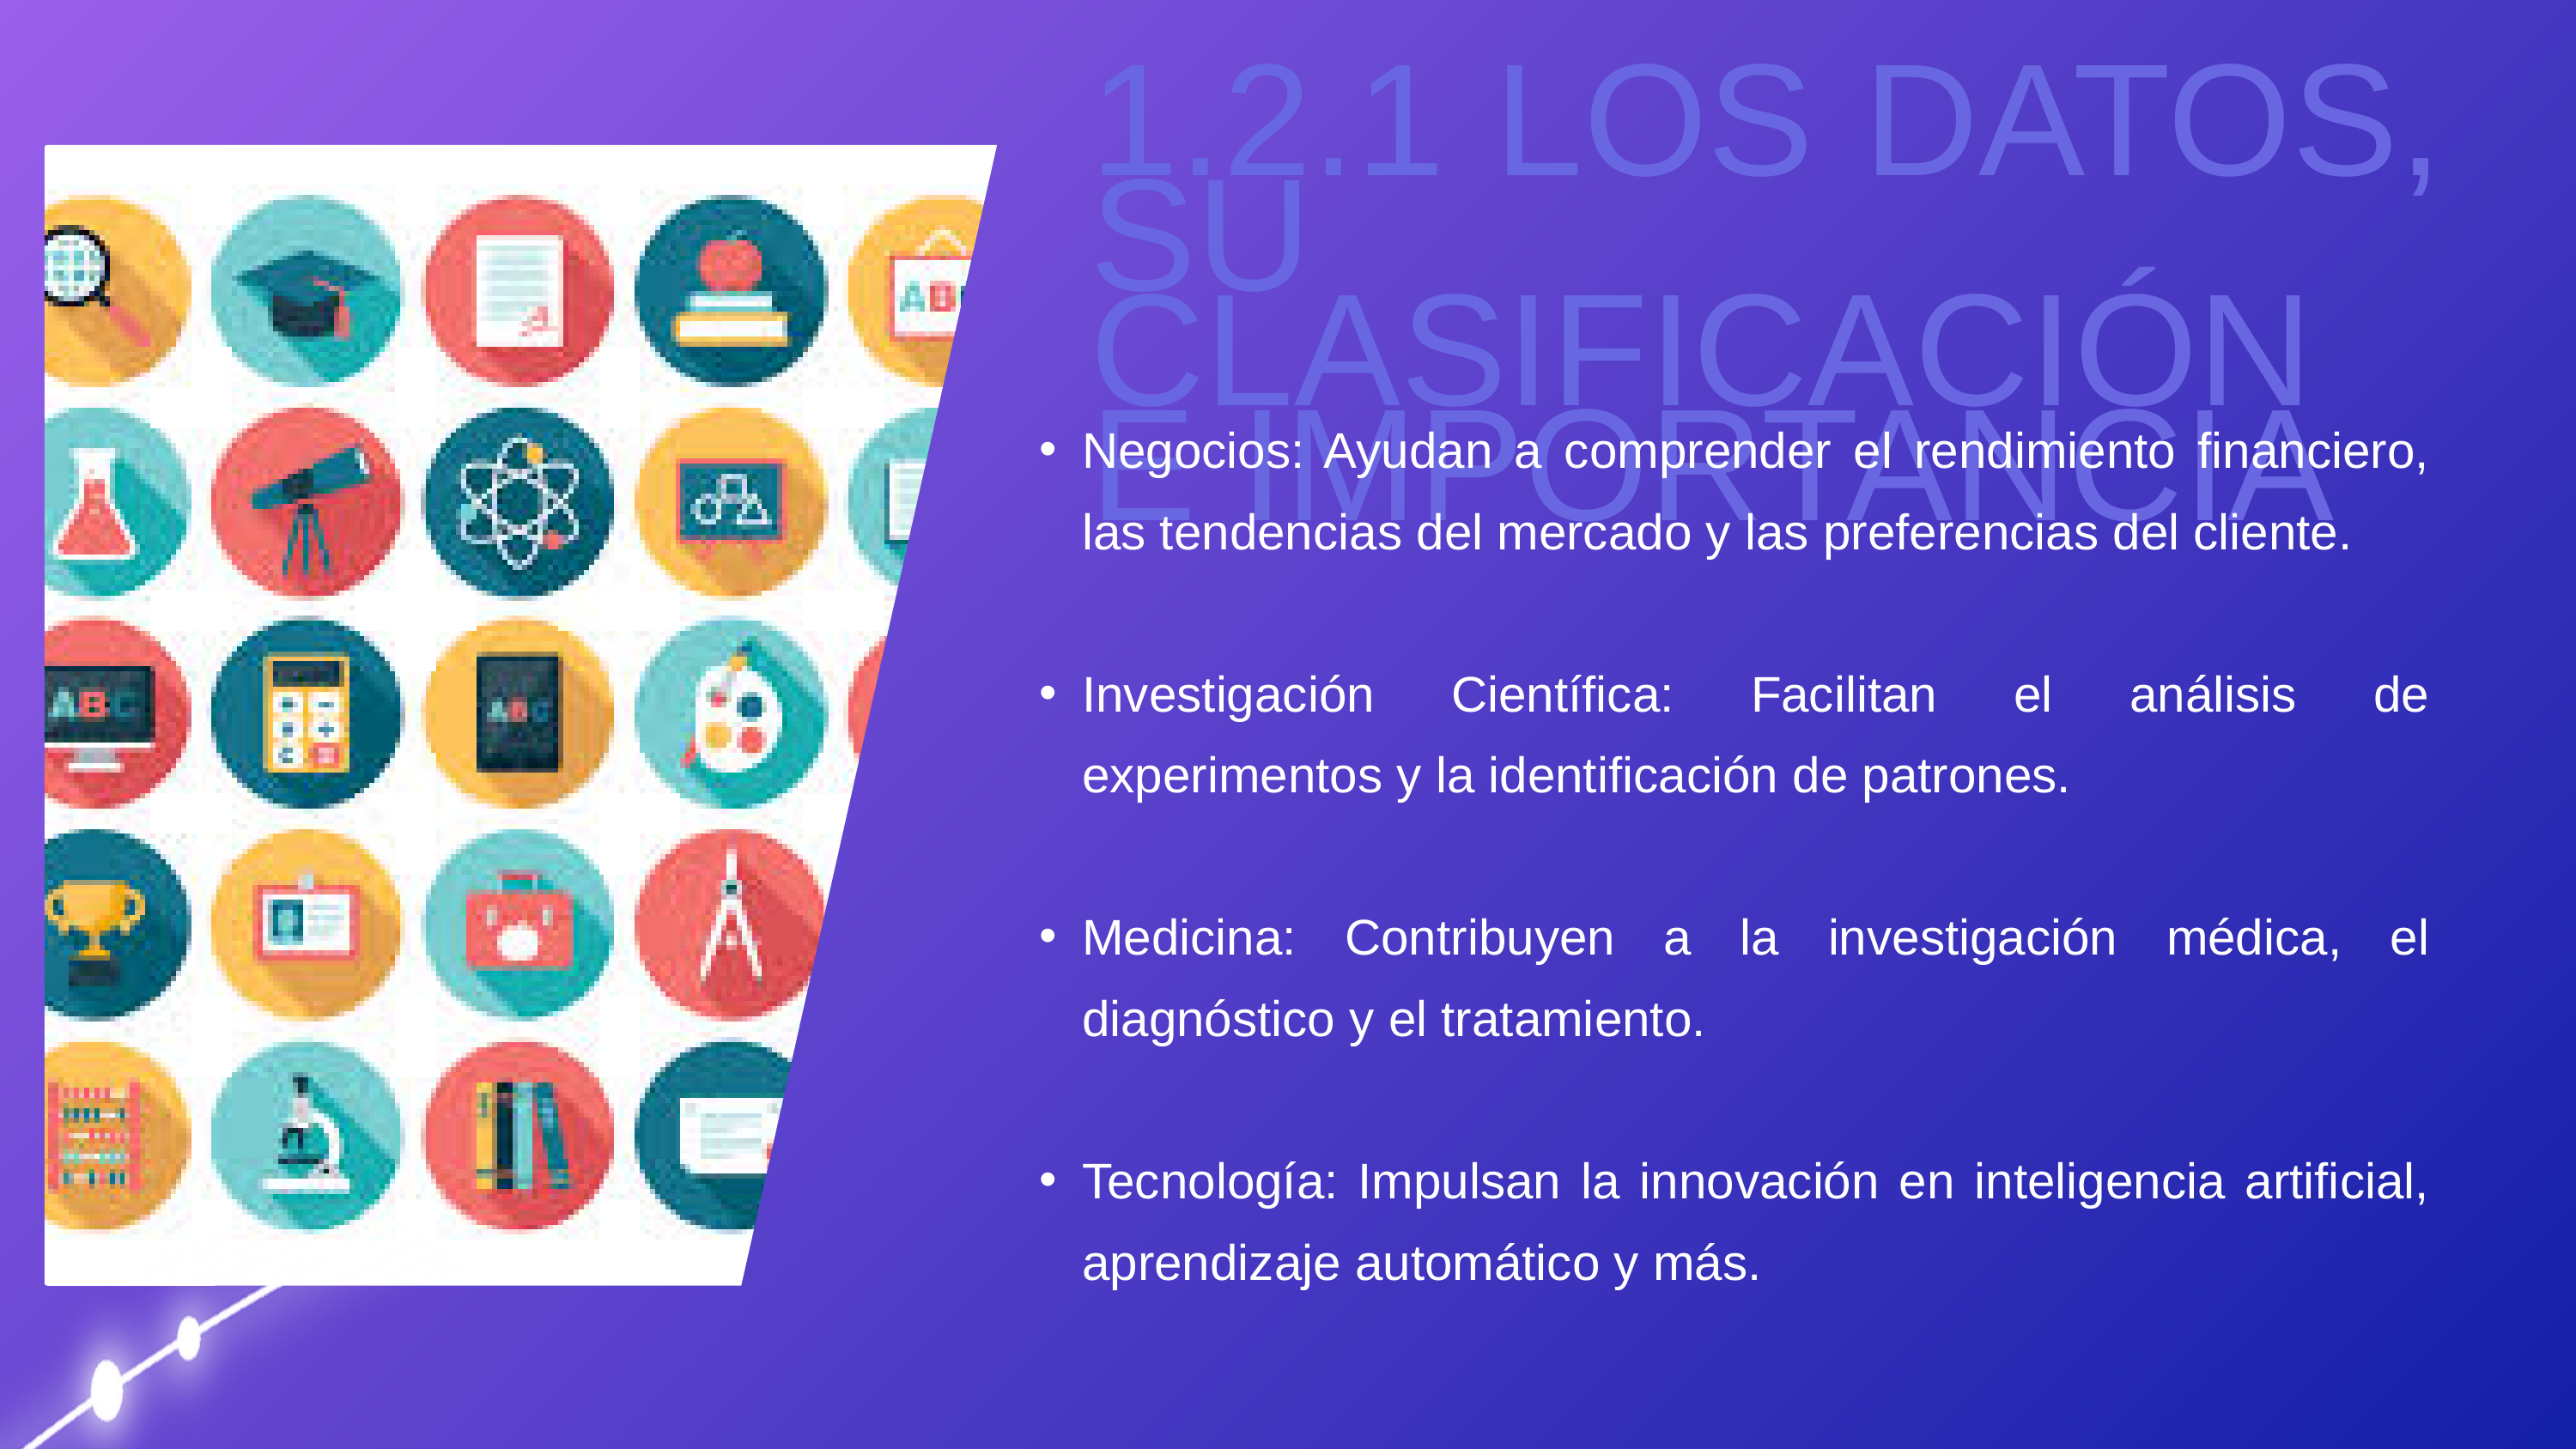

1.2.1 LOS DATOS, SU CLASIFICACIÓN E IMPORTANCIA

Negocios: Ayudan a comprender el rendimiento financiero, las tendencias del mercado y las preferencias del cliente.

Investigación Científica: Facilitan el análisis de experimentos y la identificación de patrones.

Medicina: Contribuyen a la investigación médica, el diagnóstico y el tratamiento.

Tecnología: Impulsan la innovación en inteligencia artificial, aprendizaje automático y más.